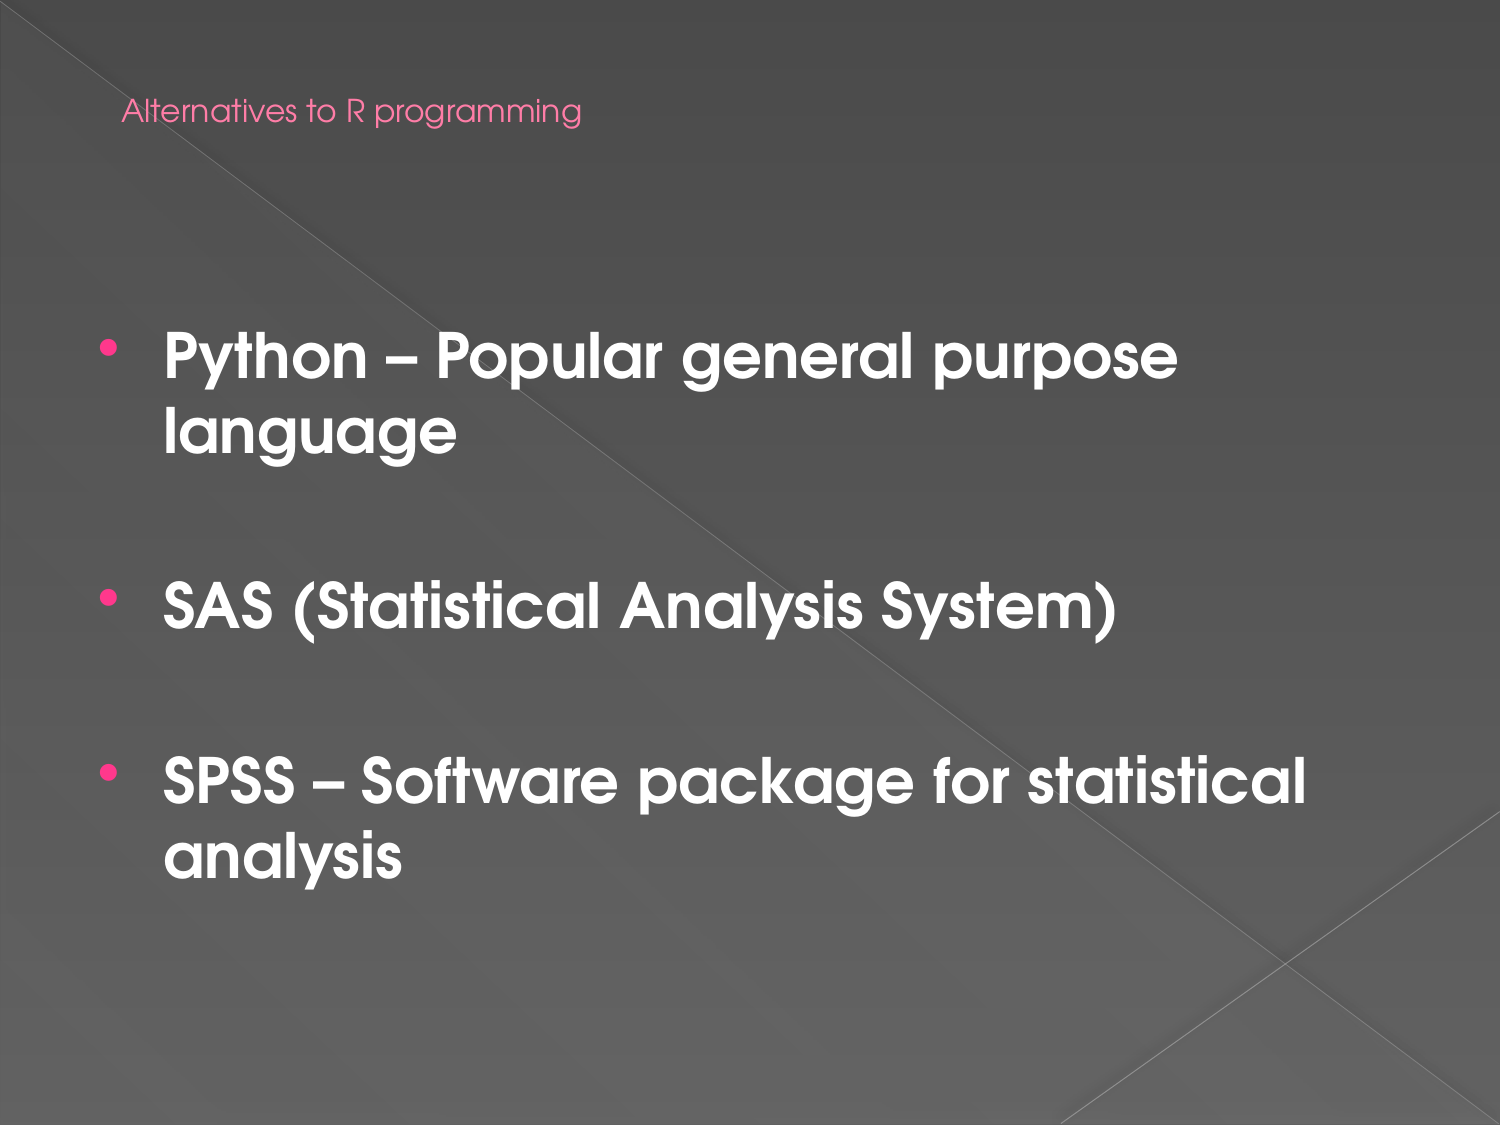

# Alternatives to R programming
Python – Popular general purpose language

SAS (Statistical Analysis System)

SPSS – Software package for statistical analysis